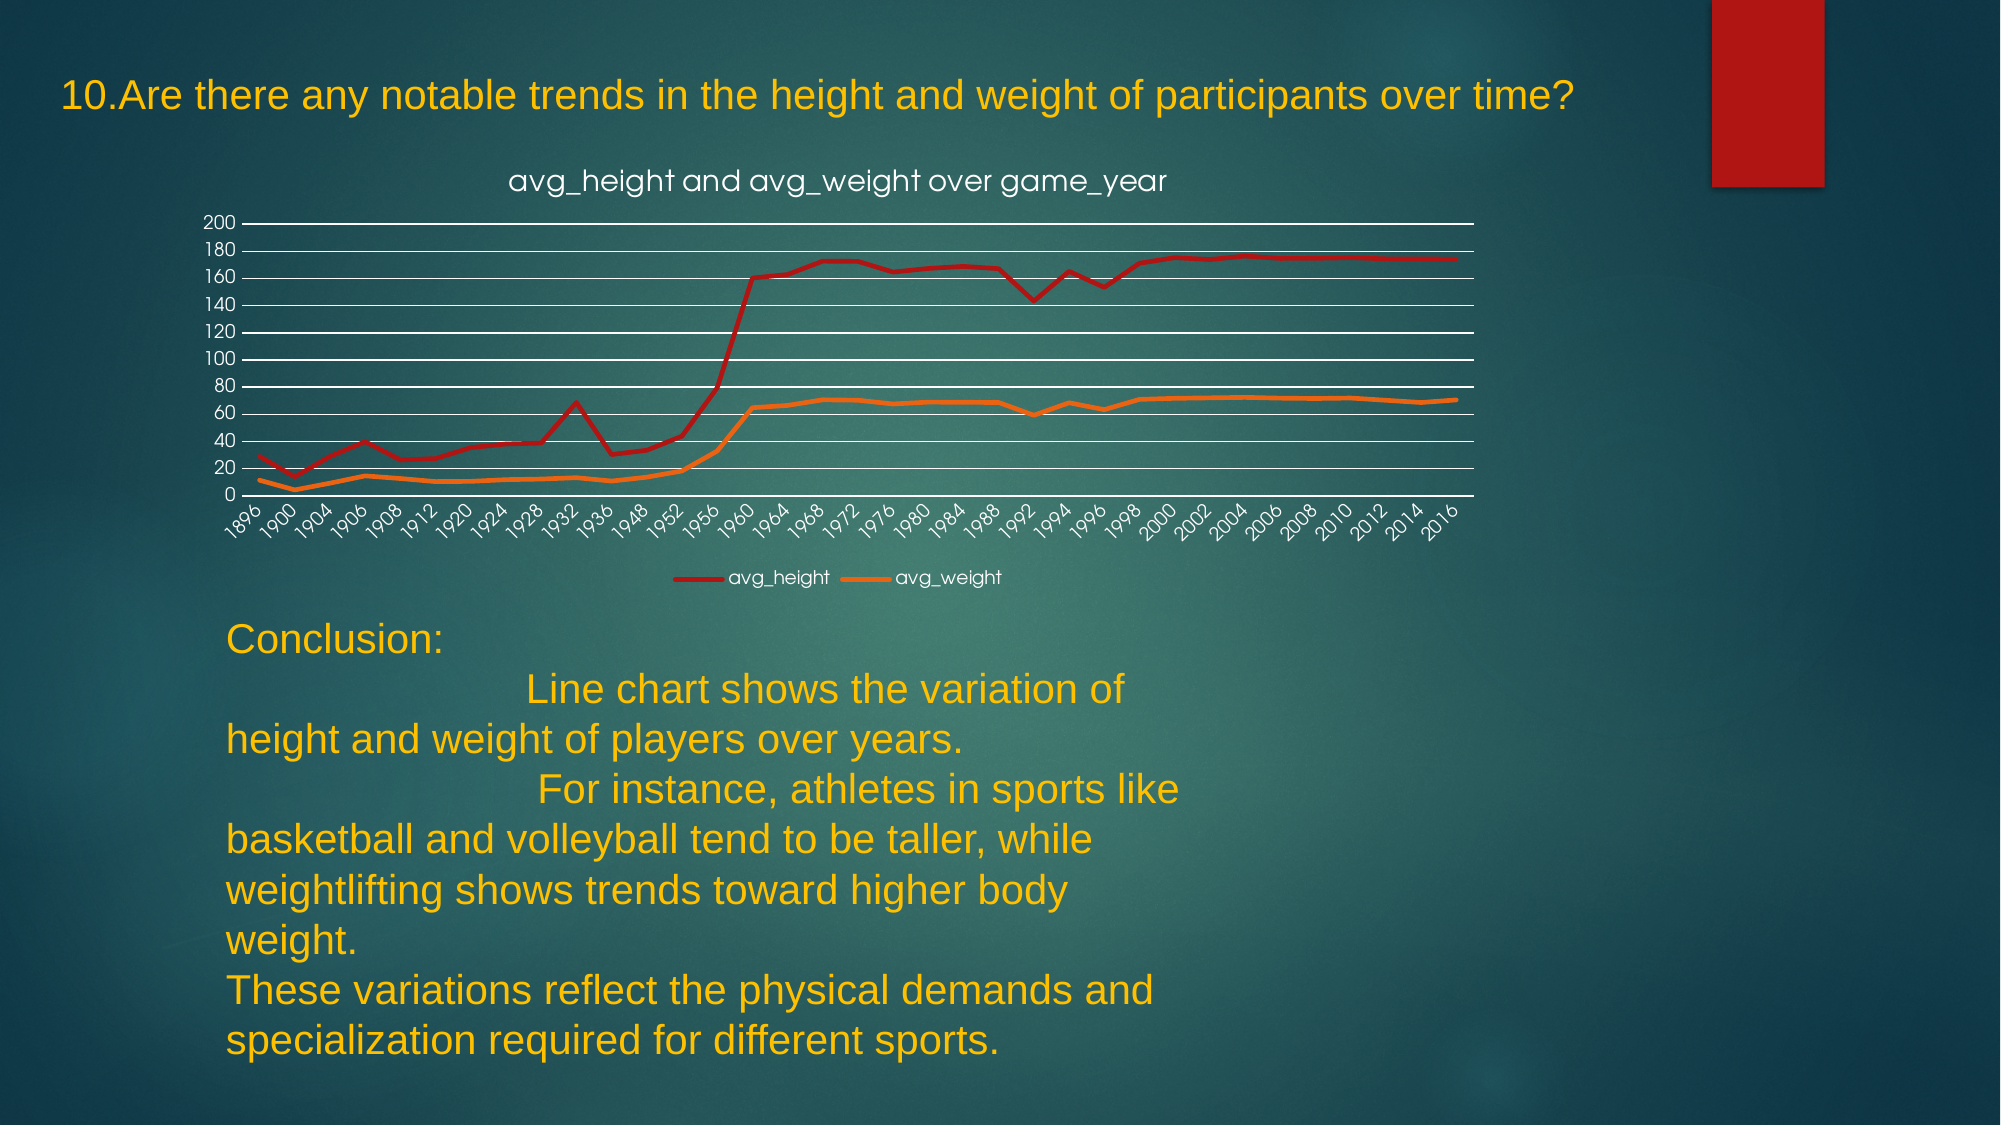

10.Are there any notable trends in the height and weight of participants over time?

### Chart: avg_height and avg_weight over game_year

| Category | avg_height | avg_weight |
|---|---|---|
| 1896 | 29.0556 | 11.5417 |
| 1900 | 14.0409 | 4.3947 |
| 1904 | 29.0585 | 9.3609 |
| 1906 | 39.8875 | 14.7366 |
| 1908 | 26.4526 | 12.8149 |
| 1912 | 27.4944 | 10.5416 |
| 1920 | 35.4965 | 10.7258 |
| 1924 | 38.2198 | 11.9502 |
| 1928 | 38.851 | 12.4053 |
| 1932 | 68.7471 | 13.4039 |
| 1936 | 30.4394 | 10.9045 |
| 1948 | 33.5462 | 13.773 |
| 1952 | 43.98 | 18.3368 |
| 1956 | 79.493 | 32.997 |
| 1960 | 160.3199 | 64.8788 |
| 1964 | 162.8673 | 66.5791 |
| 1968 | 172.7311 | 70.6987 |
| 1972 | 172.559 | 70.3944 |
| 1976 | 164.7108 | 67.5996 |
| 1980 | 167.3629 | 68.999 |
| 1984 | 168.8772 | 68.8856 |
| 1988 | 167.1785 | 68.6844 |
| 1992 | 143.3956 | 59.3168 |
| 1994 | 165.2412 | 68.5251 |
| 1996 | 153.4534 | 63.4508 |
| 1998 | 171.1789 | 70.9931 |
| 2000 | 175.2902 | 71.7961 |
| 2002 | 173.9165 | 72.1248 |
| 2004 | 176.4966 | 72.4817 |
| 2006 | 174.7477 | 71.9226 |
| 2008 | 174.8395 | 71.6534 |
| 2010 | 175.2674 | 72.0032 |
| 2012 | 174.4321 | 70.3567 |
| 2014 | 174.4225 | 68.6956 |
| 2016 | 174.0682 | 70.6179 |
Conclusion:
		Line chart shows the variation of height and weight of players over years.
		 For instance, athletes in sports like basketball and volleyball tend to be taller, while weightlifting shows trends toward higher body weight.
These variations reflect the physical demands and specialization required for different sports.